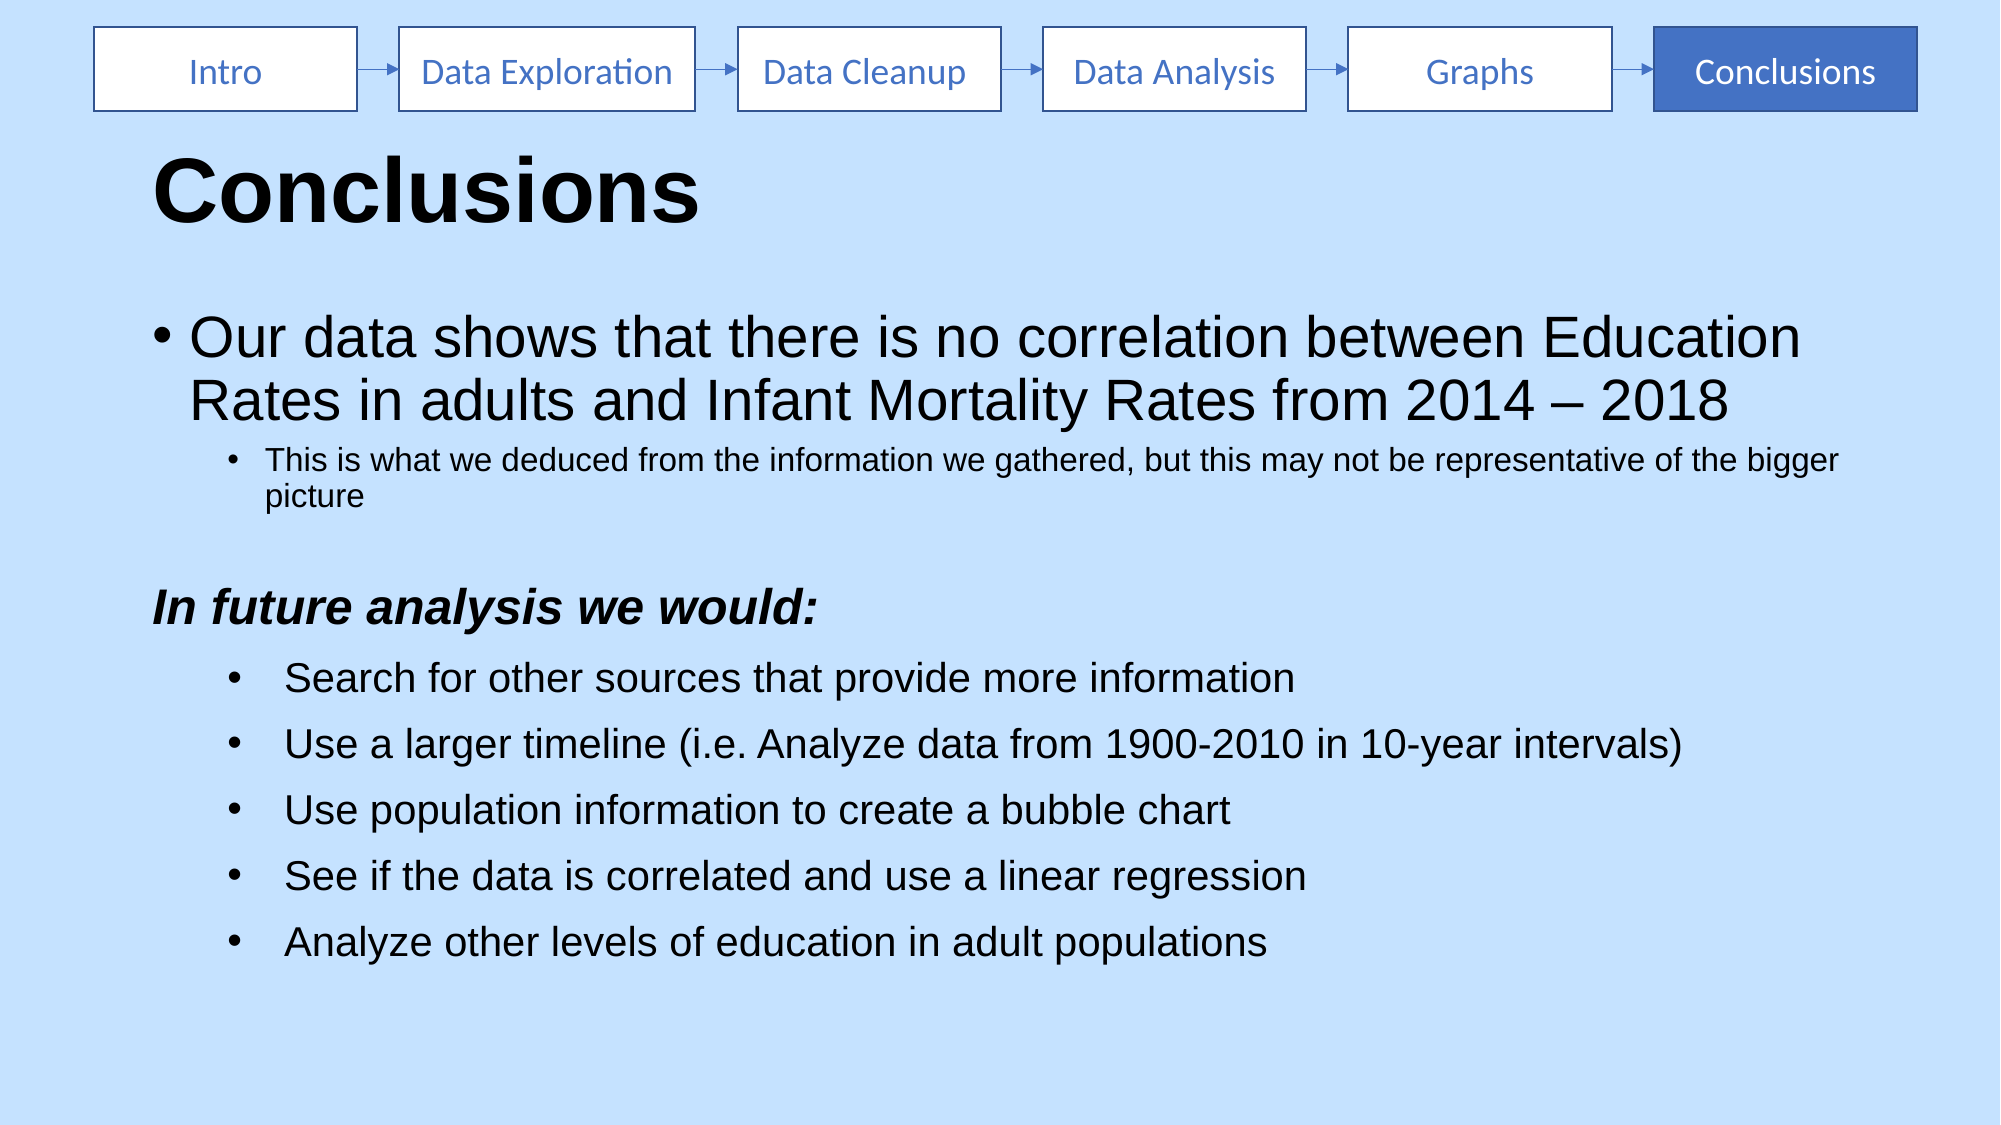

Intro
Data Exploration
Data Cleanup
Data Analysis
Graphs
Conclusions
# Conclusions
Our data shows that there is no correlation between Education Rates in adults and Infant Mortality Rates from 2014 – 2018
This is what we deduced from the information we gathered, but this may not be representative of the bigger picture

In future analysis we would:
Search for other sources that provide more information
Use a larger timeline (i.e. Analyze data from 1900-2010 in 10-year intervals)
Use population information to create a bubble chart
See if the data is correlated and use a linear regression
Analyze other levels of education in adult populations